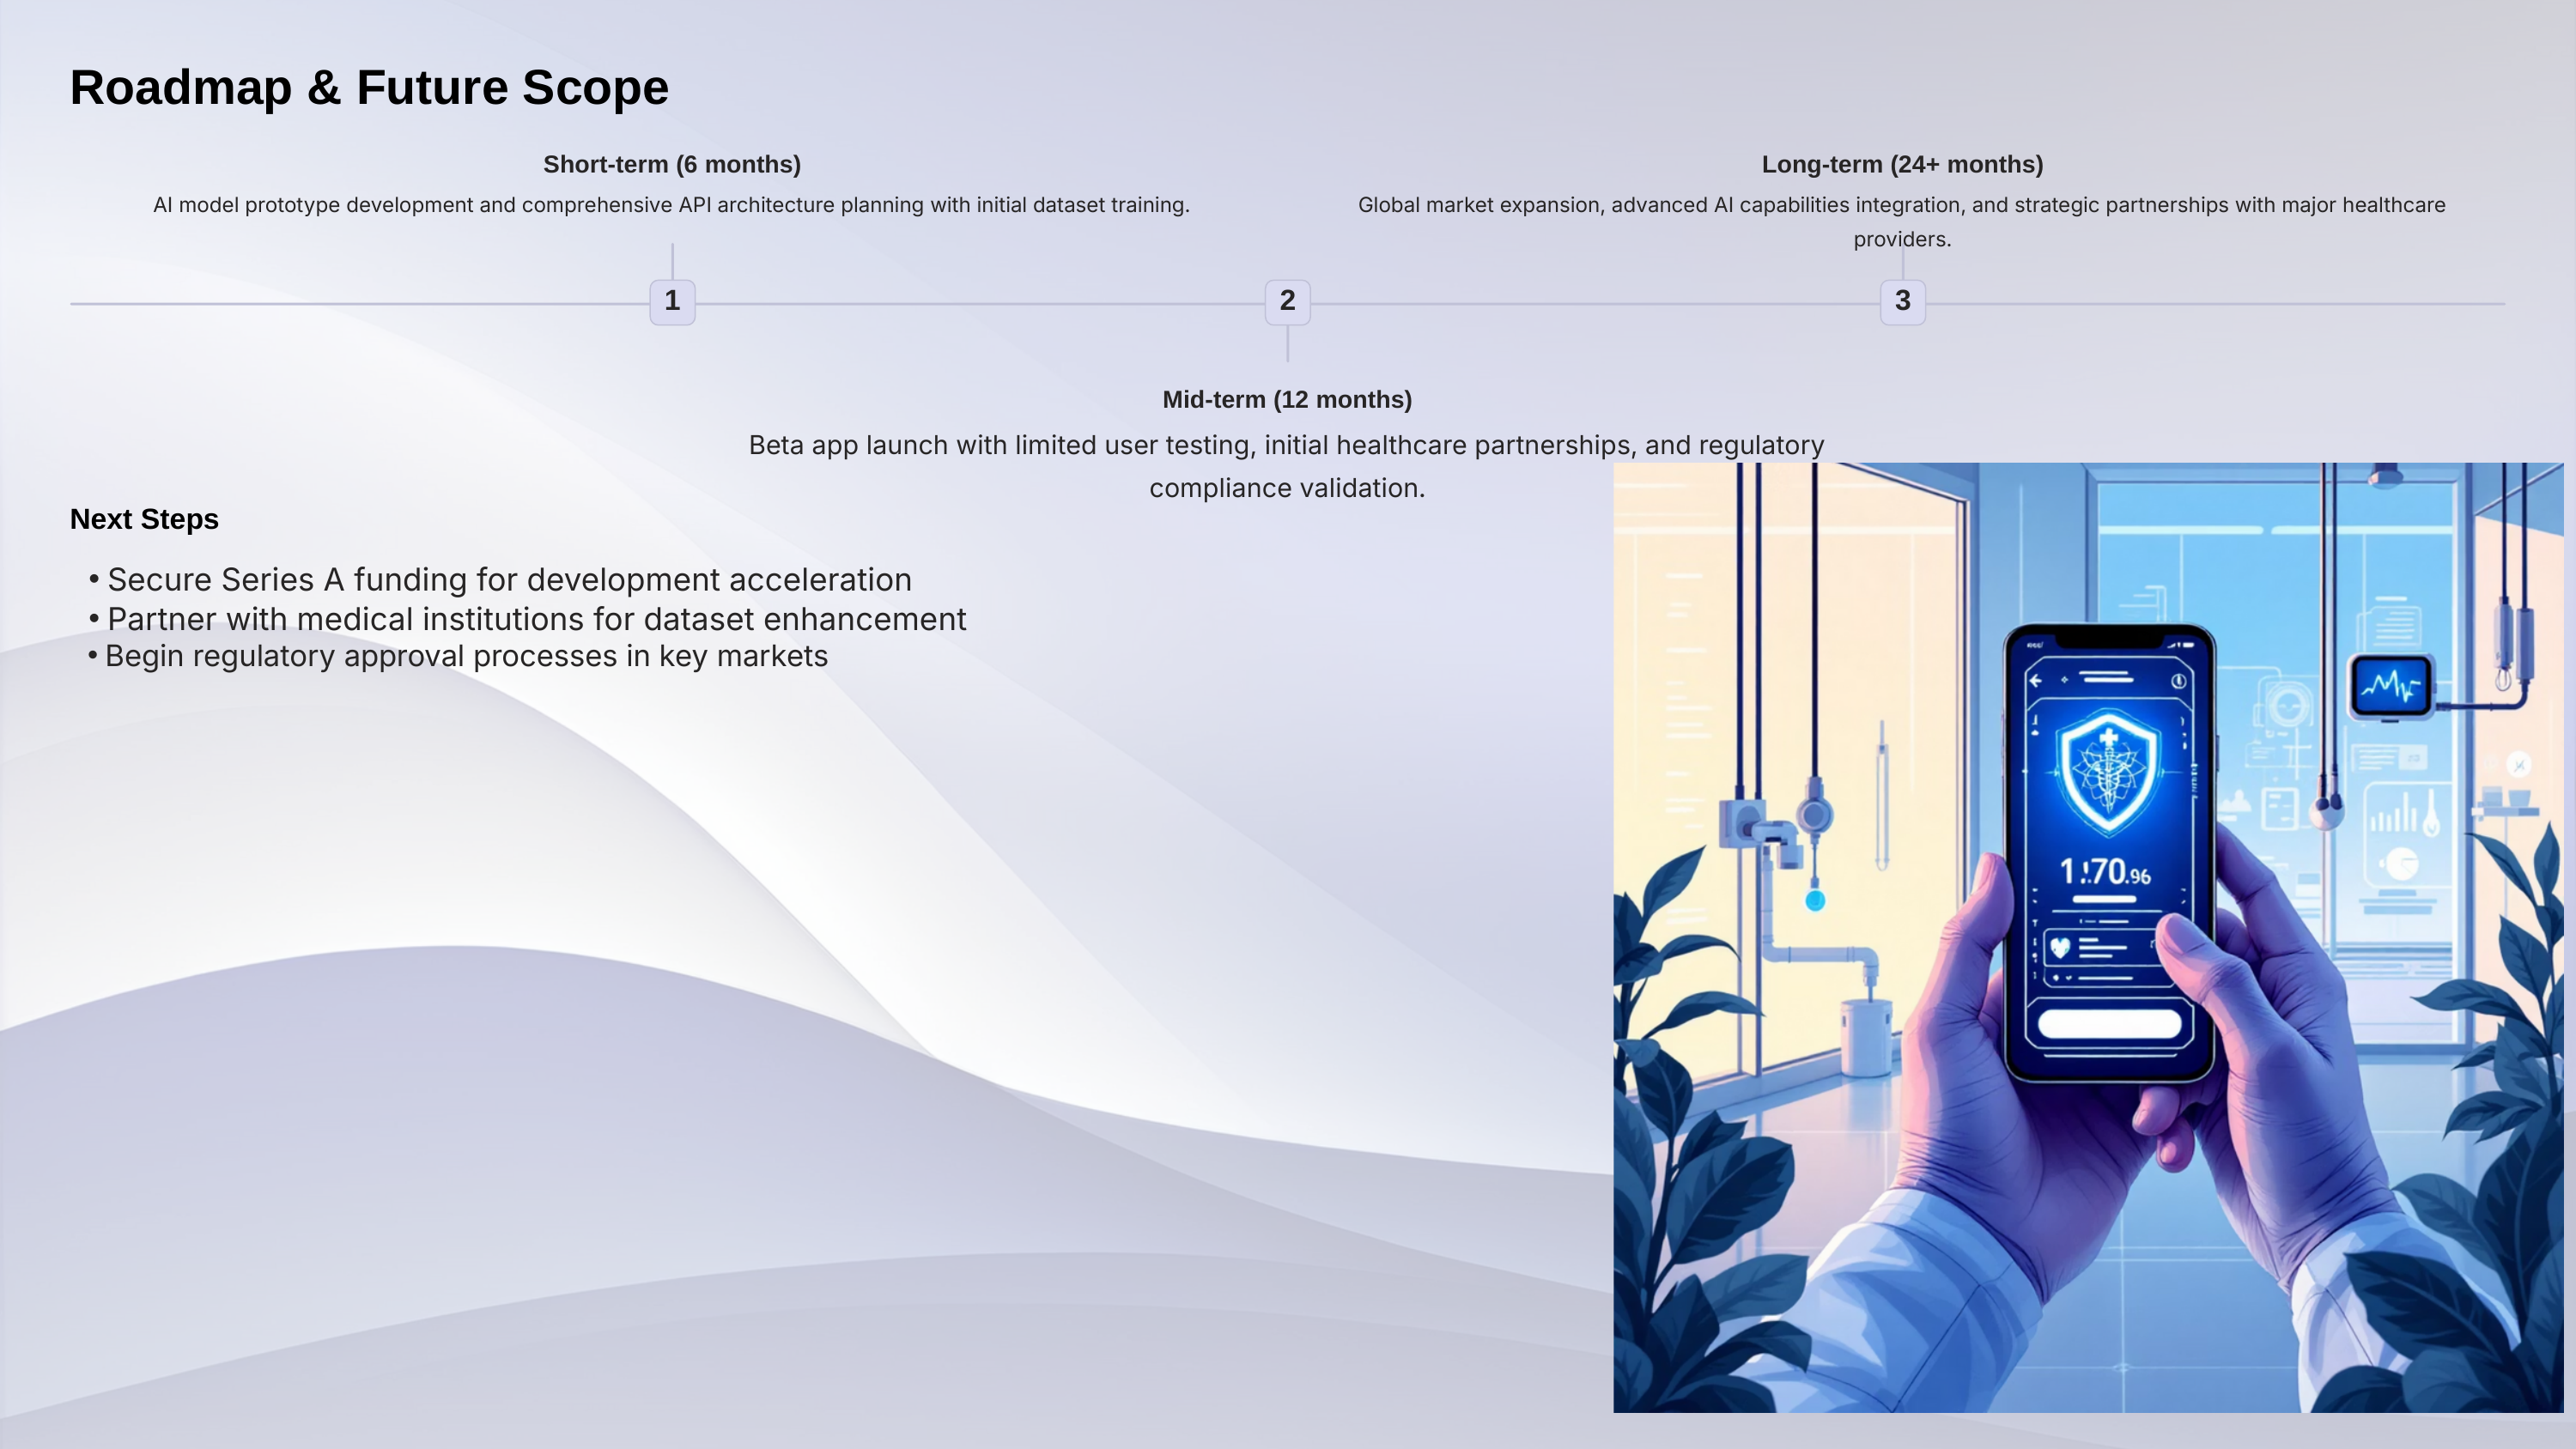

Roadmap & Future Scope
Short-term (6 months)
Long-term (24+ months)
AI model prototype development and comprehensive API architecture planning with initial dataset training.
Global market expansion, advanced AI capabilities integration, and strategic partnerships with major healthcare providers.

1
2
3

Mid-term (12 months)
Beta app launch with limited user testing, initial healthcare partnerships, and regulatory compliance validation.

Next Steps
Secure Series A funding for development acceleration
Partner with medical institutions for dataset enhancement
Begin regulatory approval processes in key markets